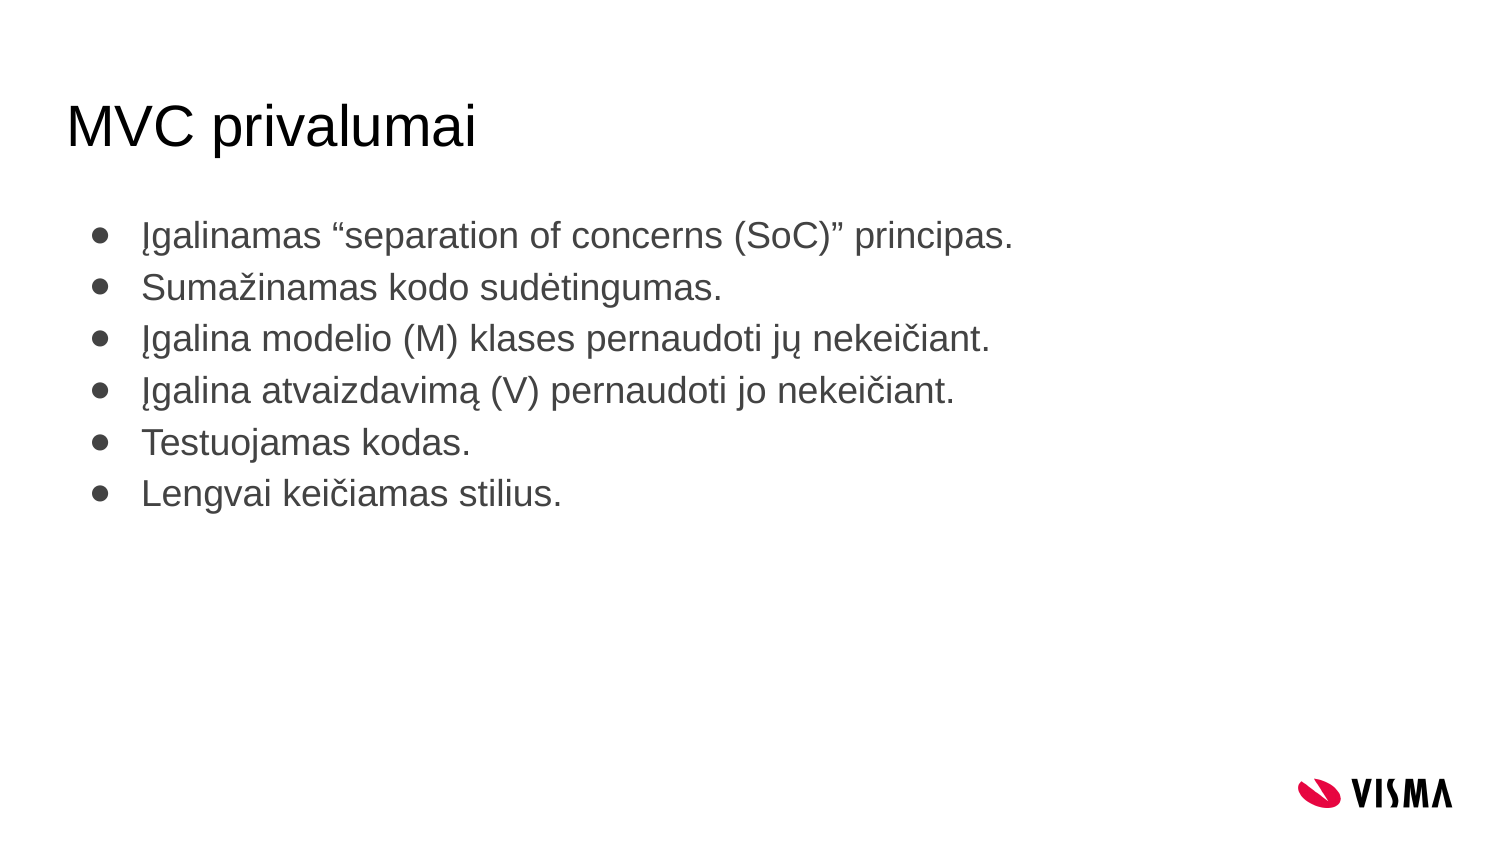

# MVC privalumai
Įgalinamas “separation of concerns (SoC)” principas.
Sumažinamas kodo sudėtingumas.
Įgalina modelio (M) klases pernaudoti jų nekeičiant.
Įgalina atvaizdavimą (V) pernaudoti jo nekeičiant.
Testuojamas kodas.
Lengvai keičiamas stilius.